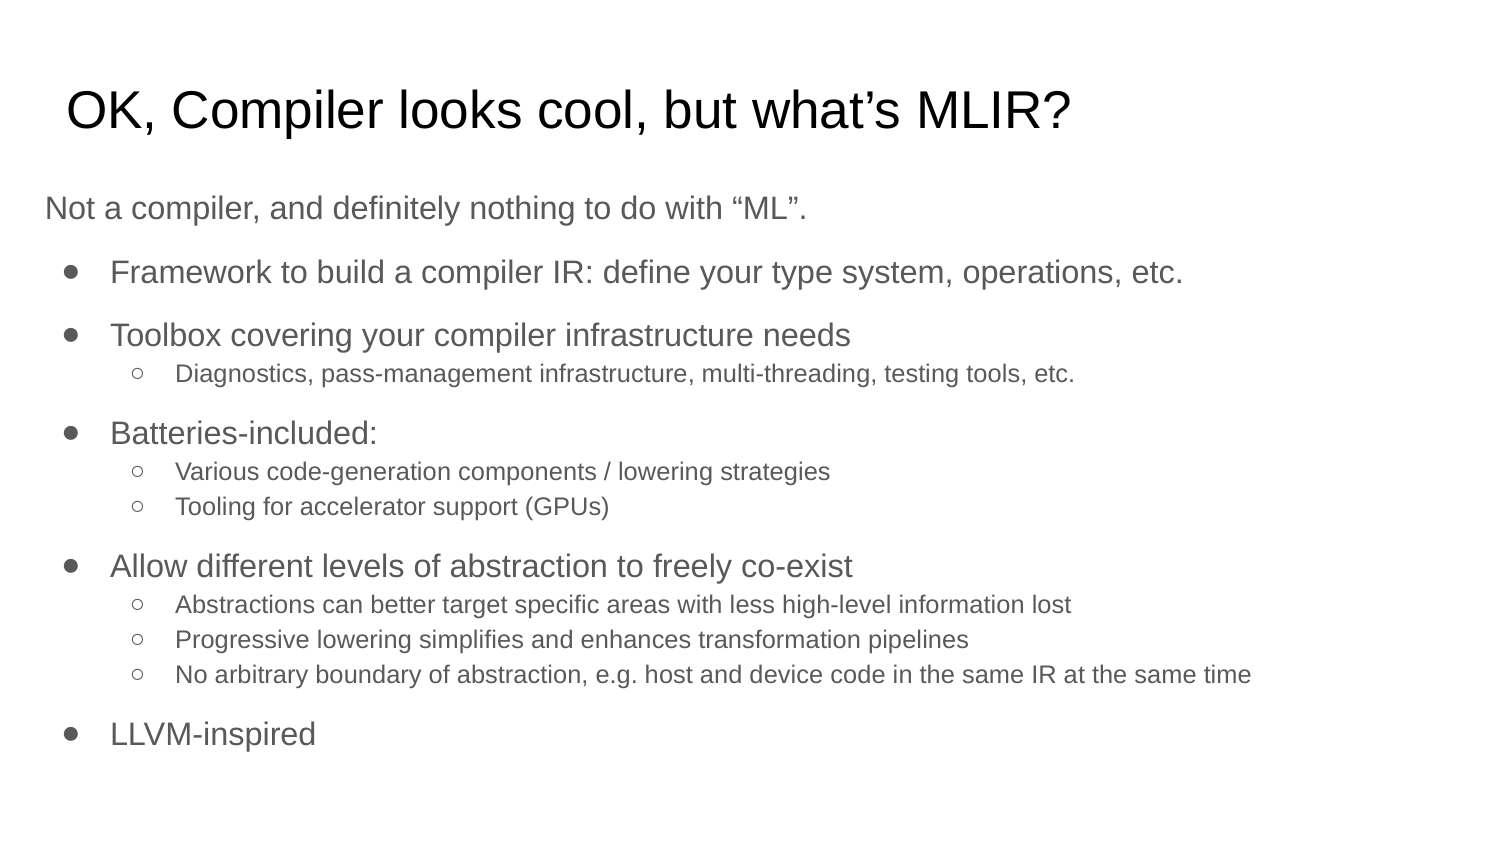

# OK, Compiler looks cool, but what’s MLIR?
Not a compiler, and definitely nothing to do with “ML”.
Framework to build a compiler IR: define your type system, operations, etc.
Toolbox covering your compiler infrastructure needs
Diagnostics, pass-management infrastructure, multi-threading, testing tools, etc.
Batteries-included:
Various code-generation components / lowering strategies
Tooling for accelerator support (GPUs)
Allow different levels of abstraction to freely co-exist
Abstractions can better target specific areas with less high-level information lost
Progressive lowering simplifies and enhances transformation pipelines
No arbitrary boundary of abstraction, e.g. host and device code in the same IR at the same time
LLVM-inspired